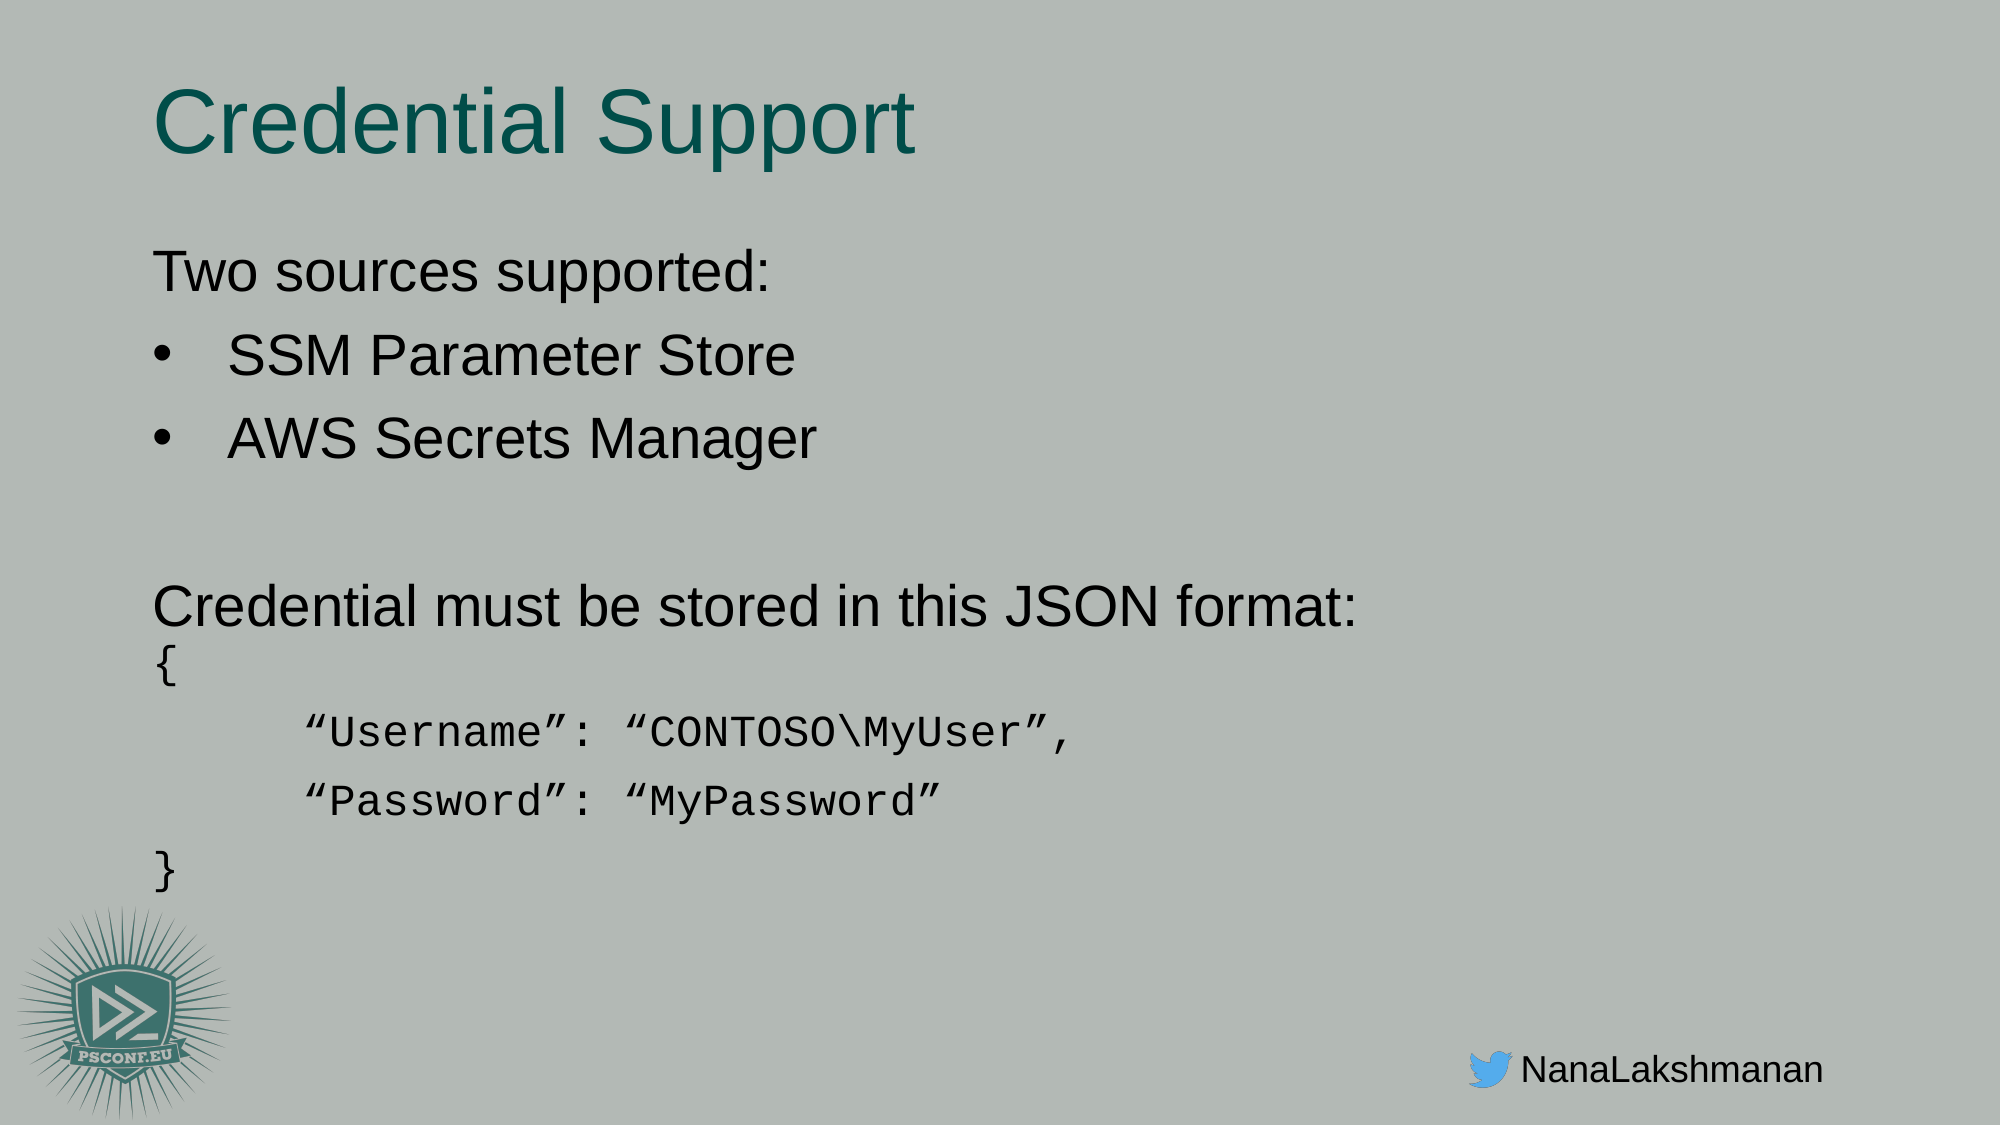

# Credential Support
Two sources supported:
SSM Parameter Store
AWS Secrets Manager

Credential must be stored in this JSON format:
{
	“Username”: “CONTOSO\MyUser”,
	“Password”: “MyPassword”
}
NanaLakshmanan